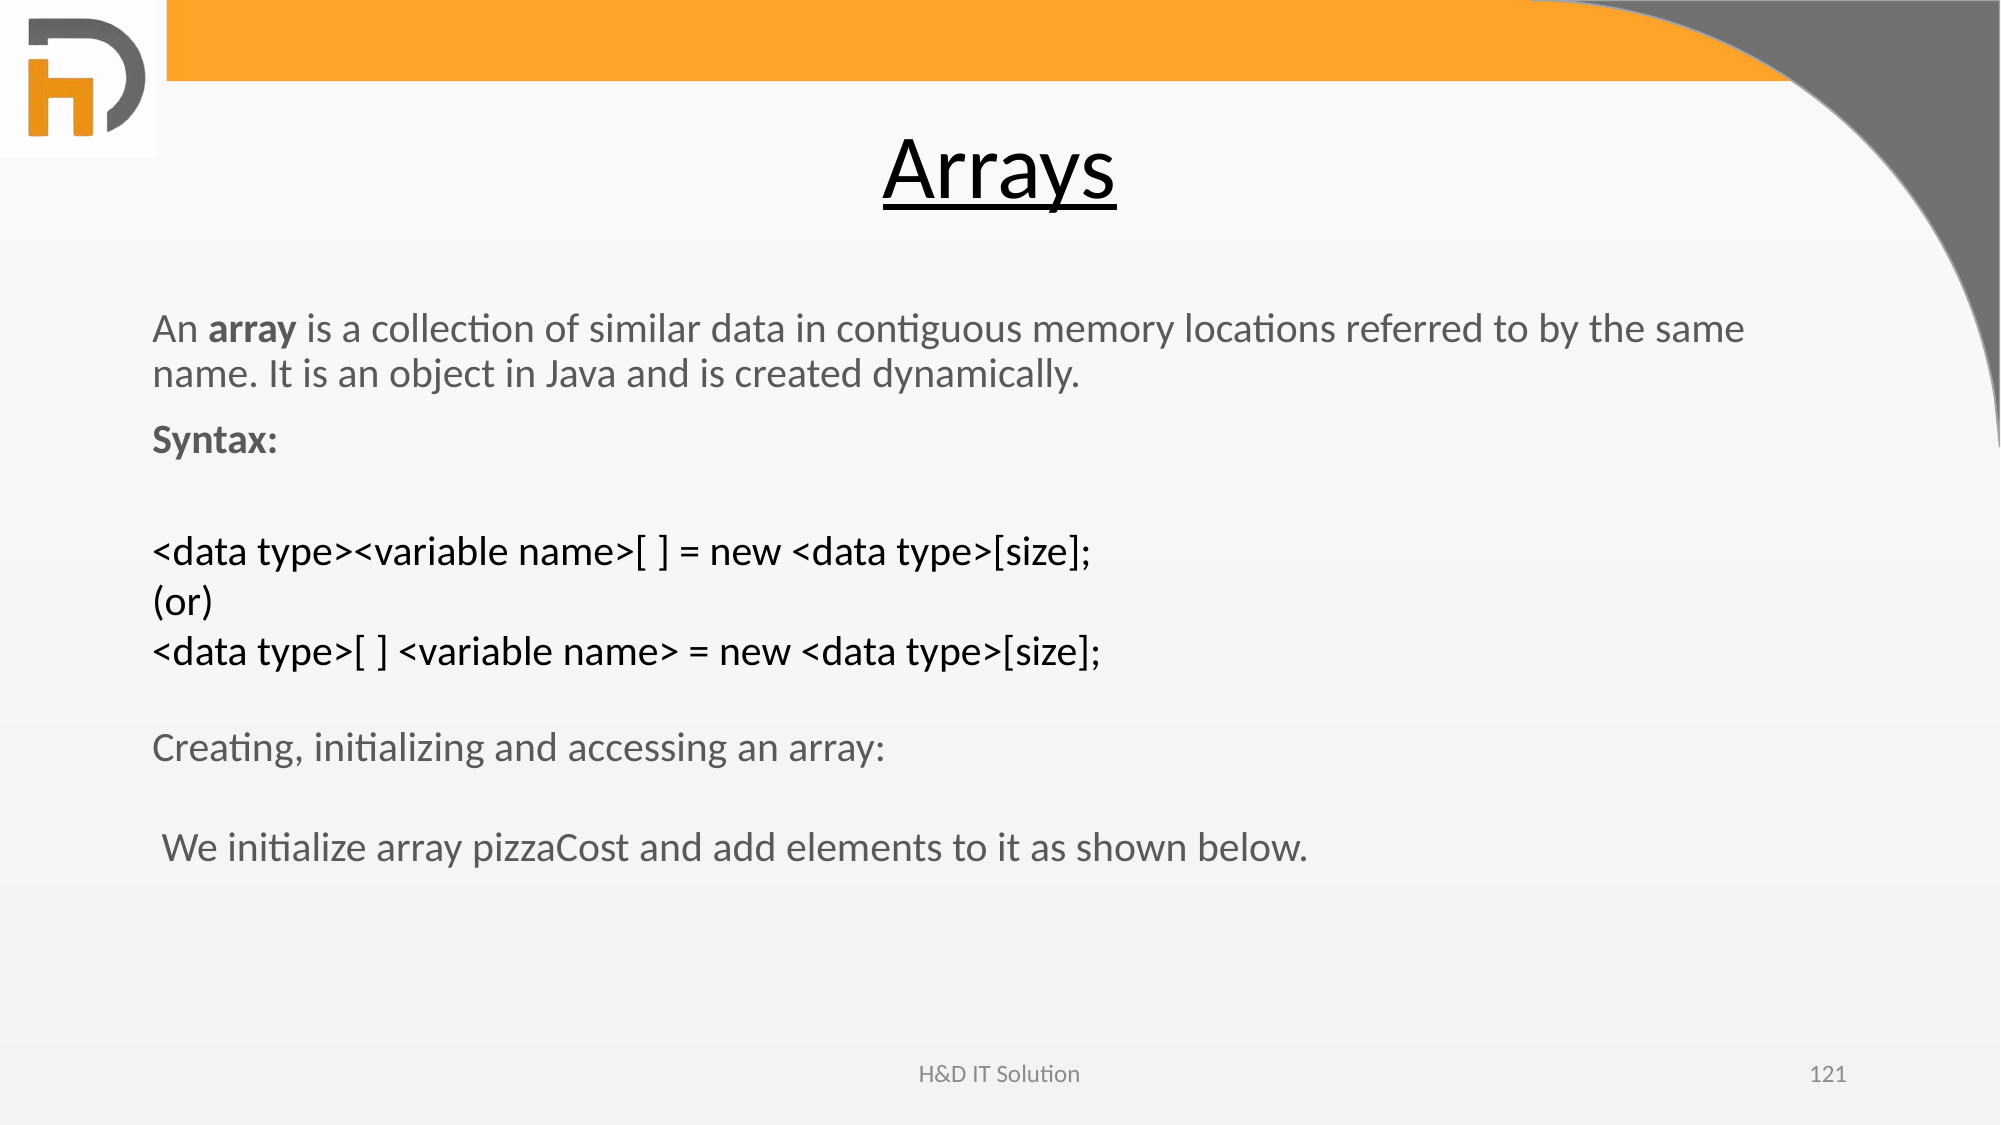

# Arrays
An array is a collection of similar data in contiguous memory locations referred to by the same name. It is an object in Java and is created dynamically.
Syntax:

<data type><variable name>[ ] = new <data type>[size];
(or)
<data type>[ ] <variable name> = new <data type>[size];
Creating, initializing and accessing an array:

 We initialize array pizzaCost and add elements to it as shown below.
H&D IT Solution
121